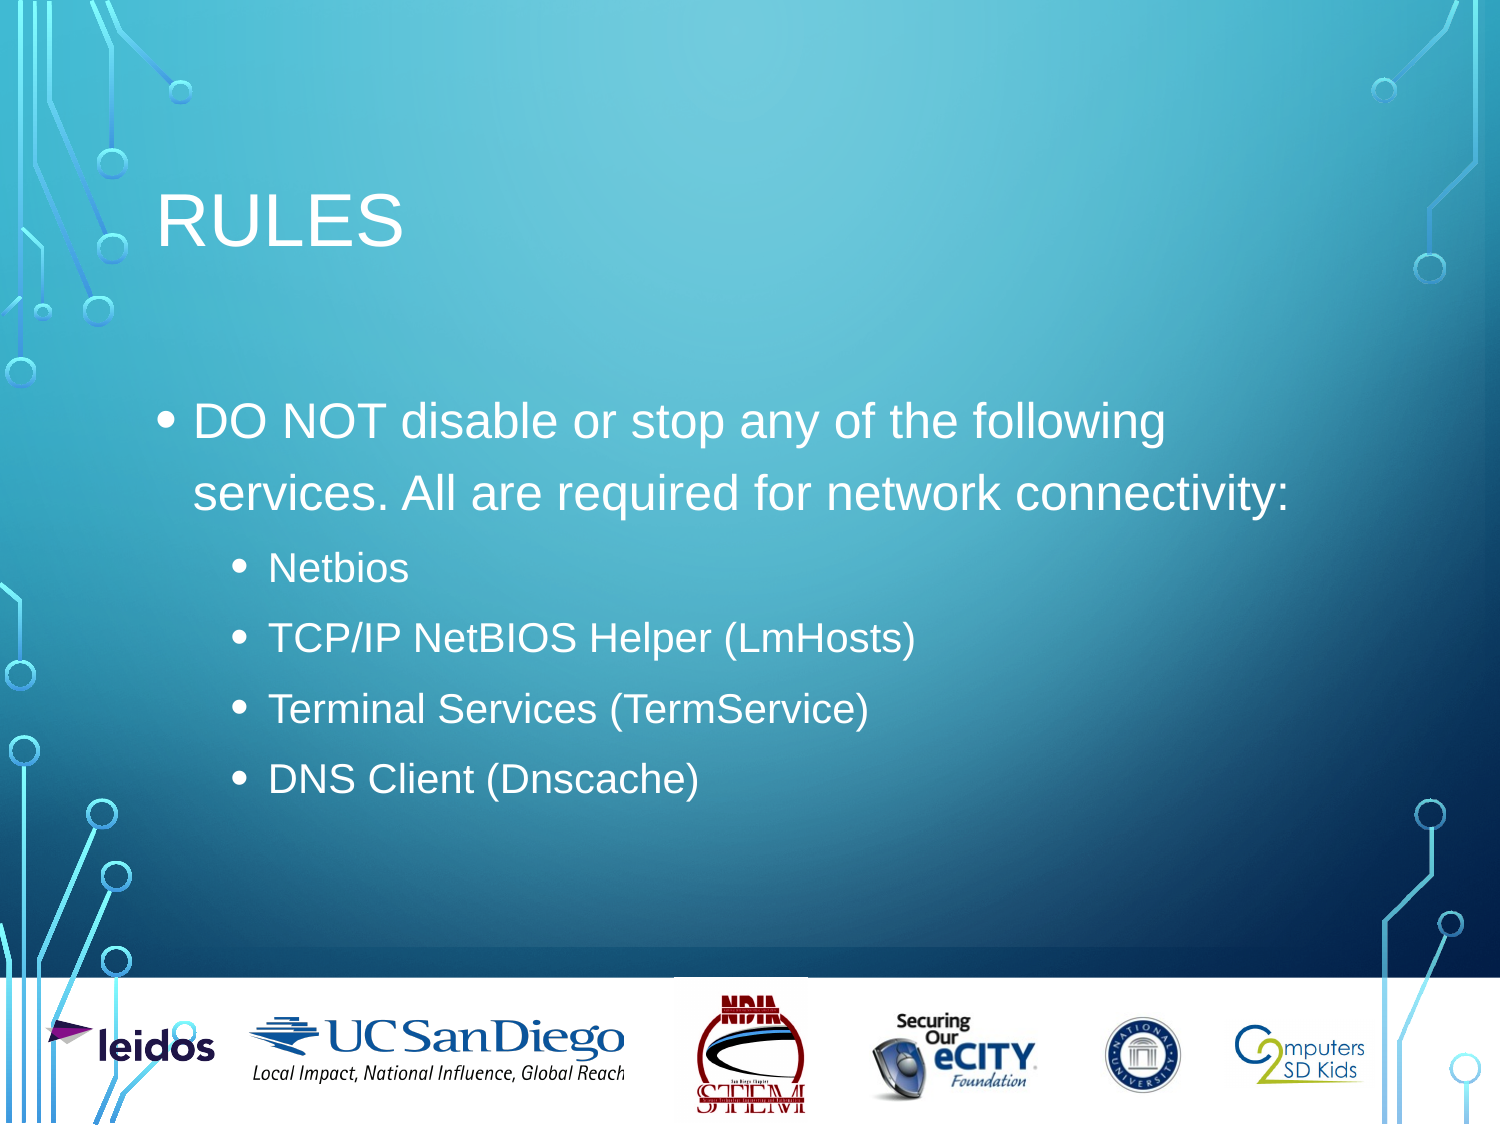

# rules
DO NOT disable or stop any of the following services. All are required for network connectivity:
Netbios
TCP/IP NetBIOS Helper (LmHosts)
Terminal Services (TermService)
DNS Client (Dnscache)